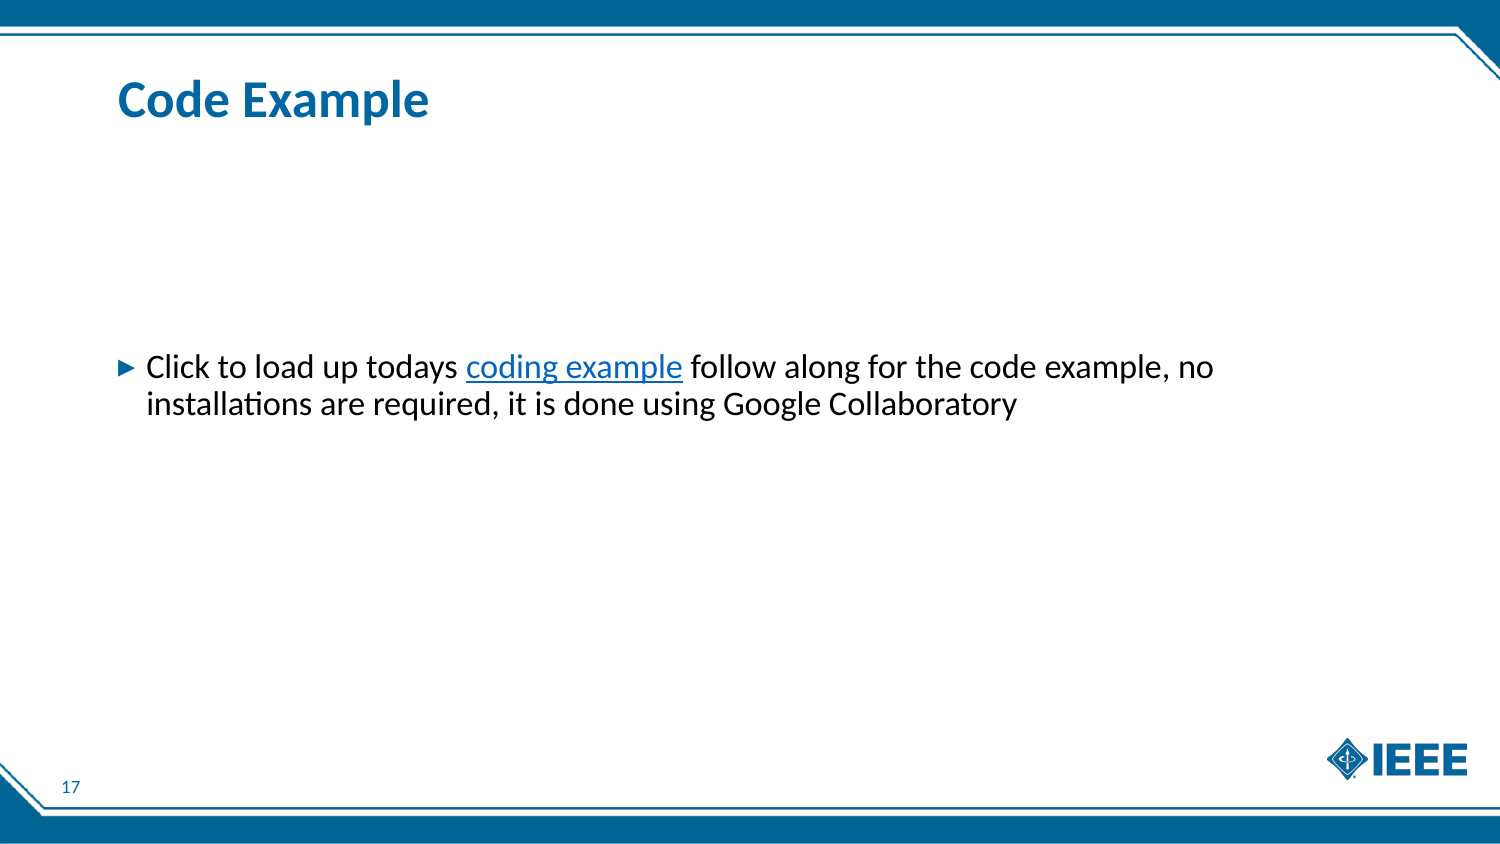

# Code Example
Click to load up todays coding example follow along for the code example, no installations are required, it is done using Google Collaboratory

17